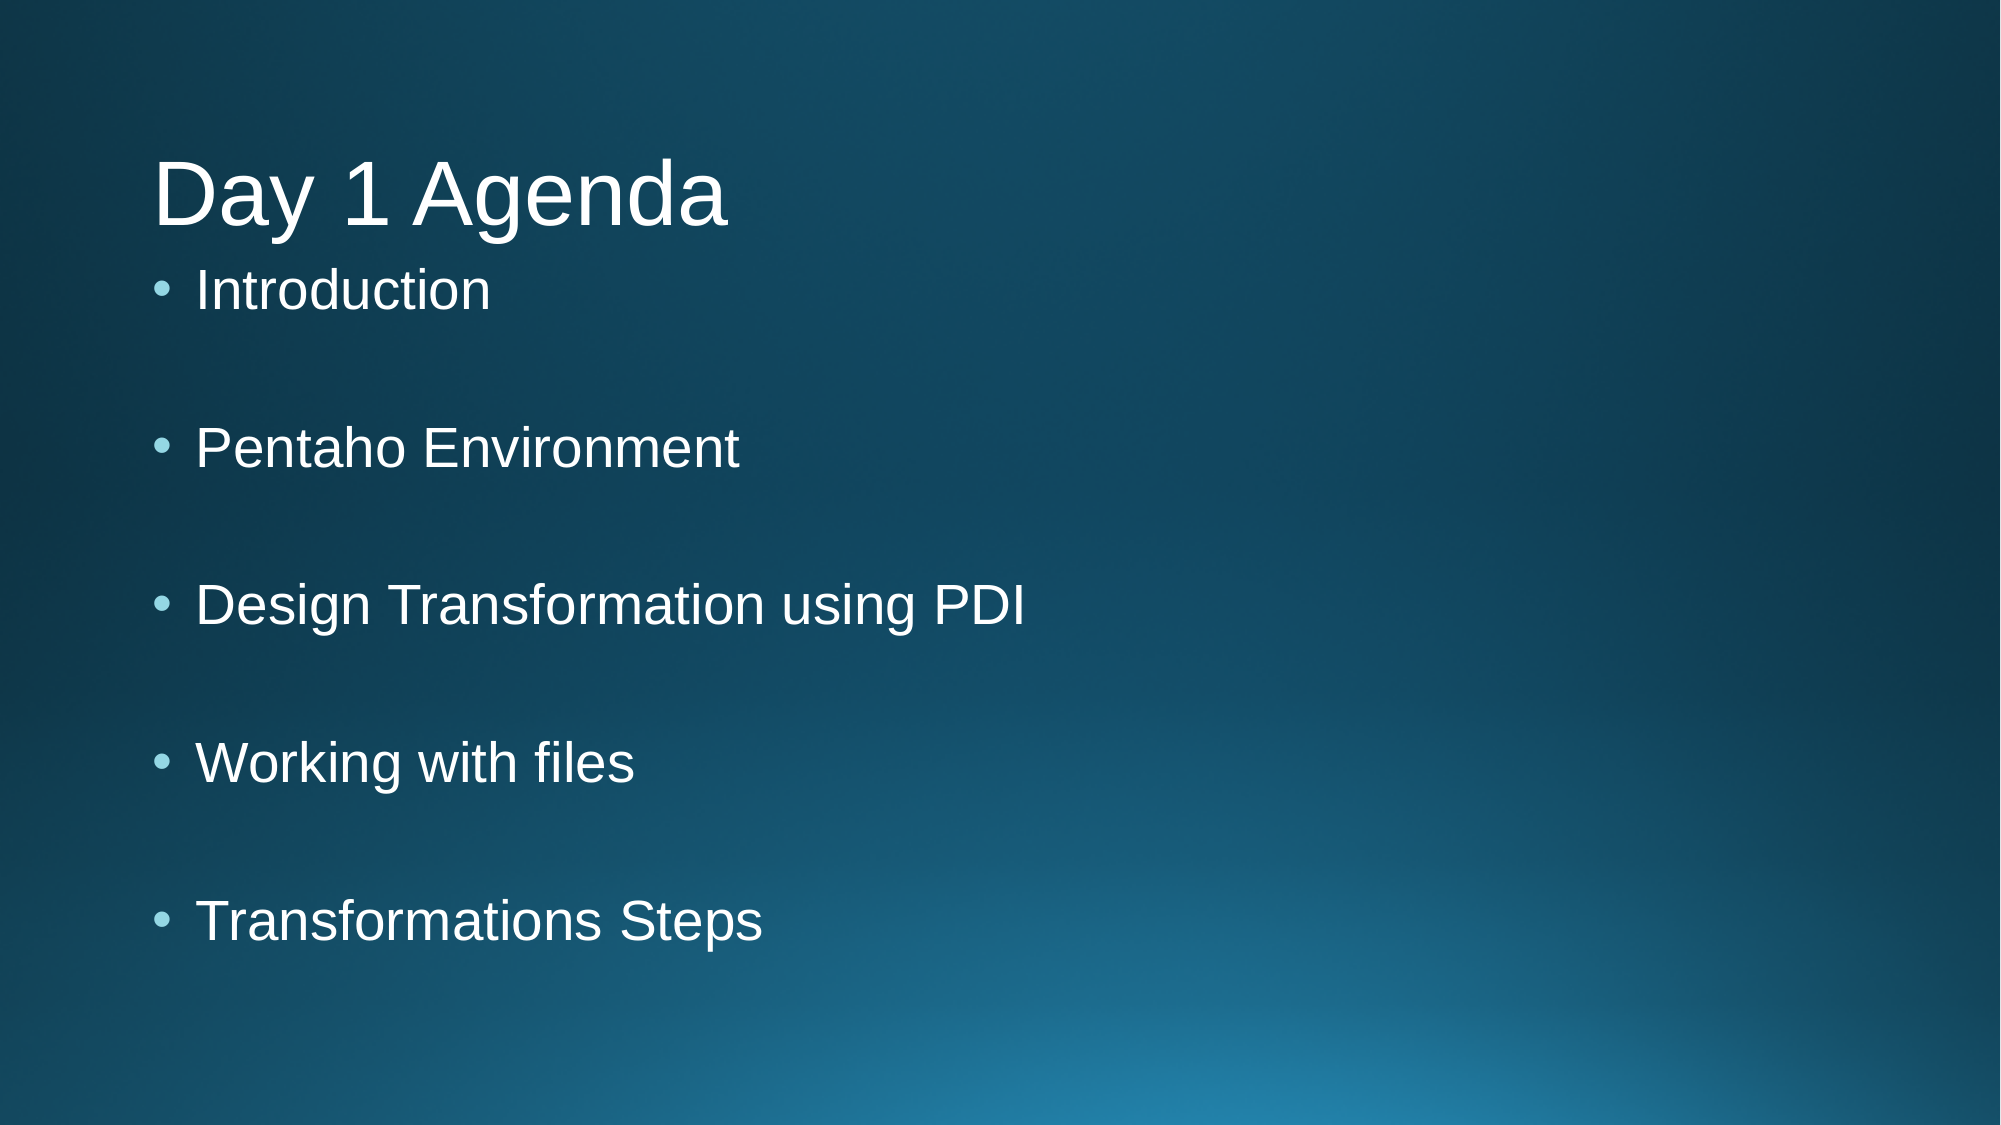

# Day 1 Agenda
Introduction

Pentaho Environment

Design Transformation using PDI

Working with files

Transformations Steps